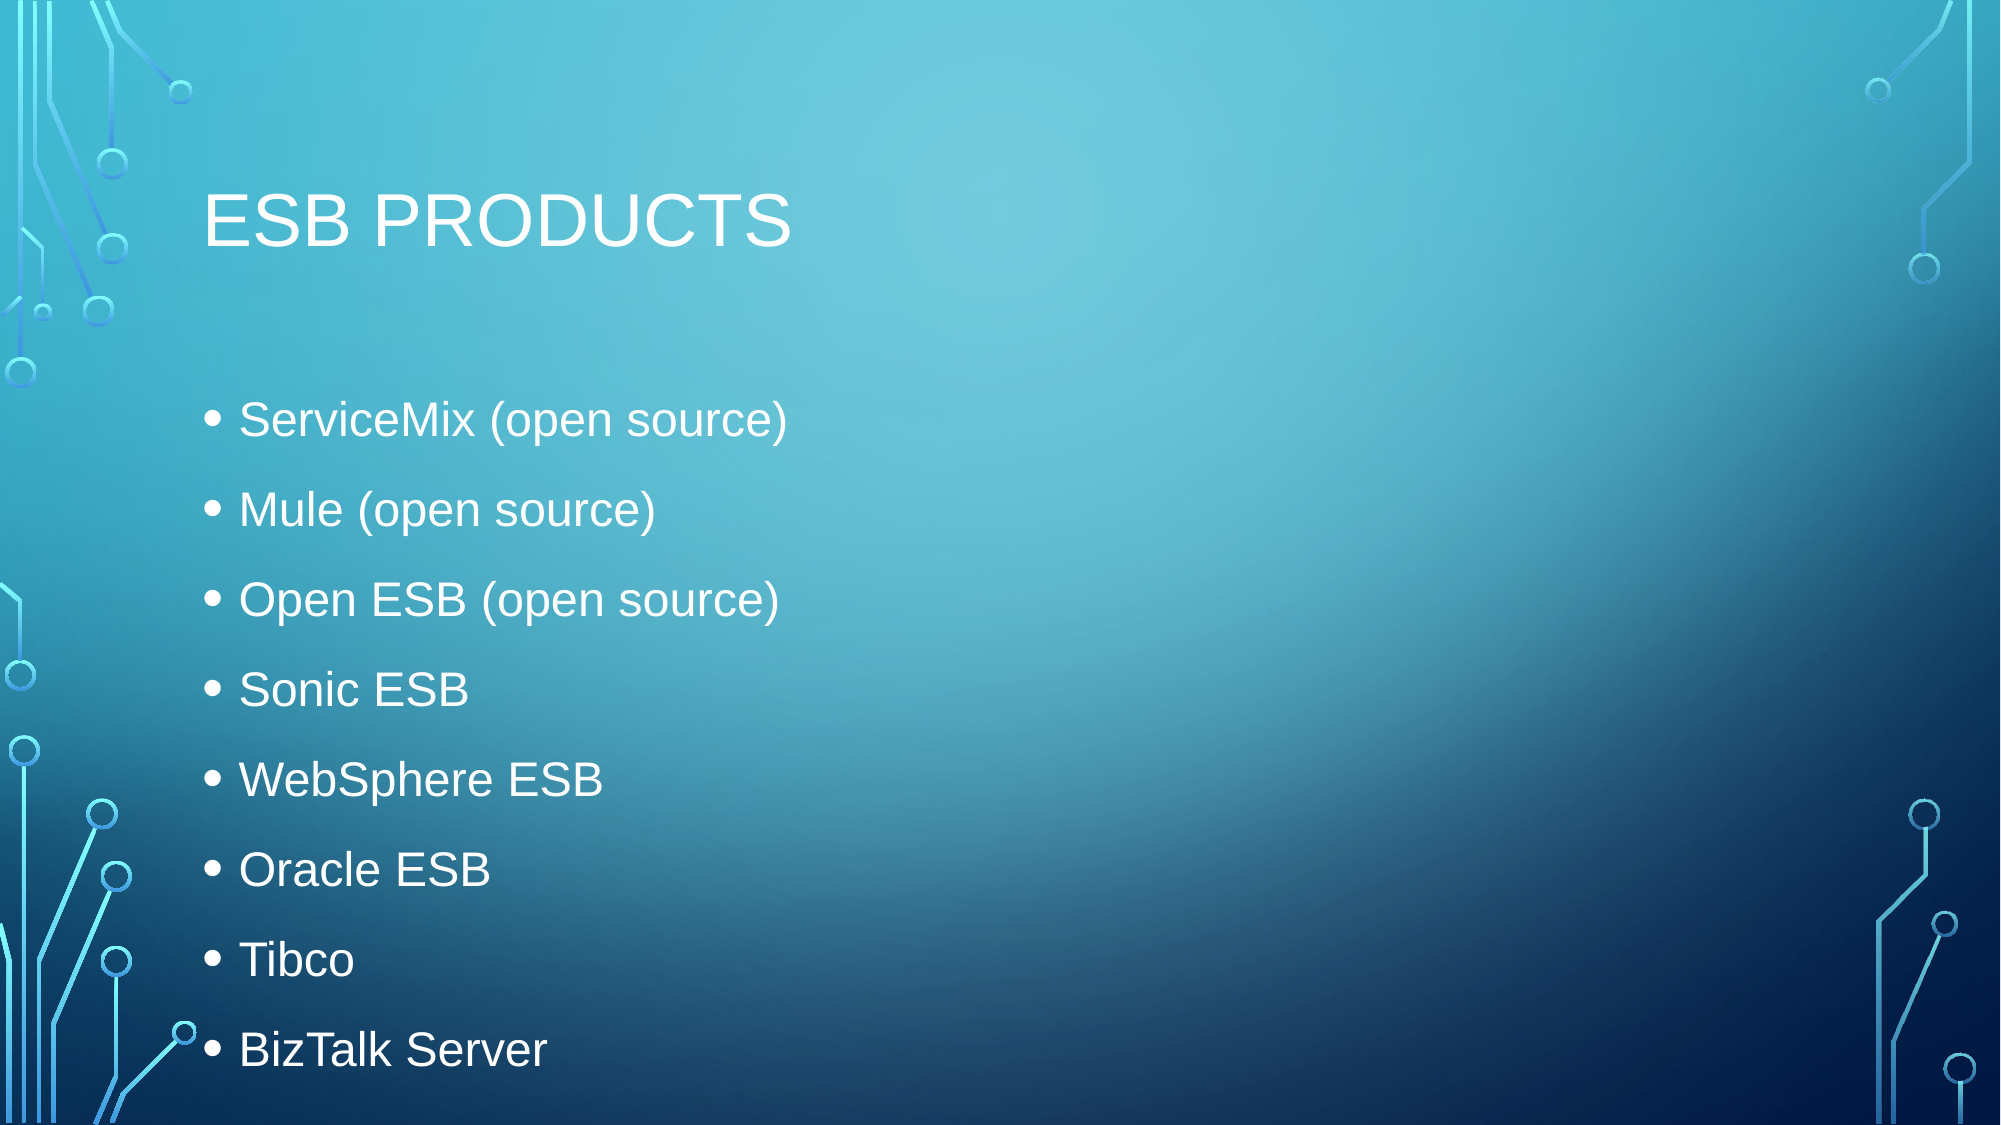

# ESB Products
ServiceMix (open source)
Mule (open source)
Open ESB (open source)
Sonic ESB
WebSphere ESB
Oracle ESB
Tibco
BizTalk Server